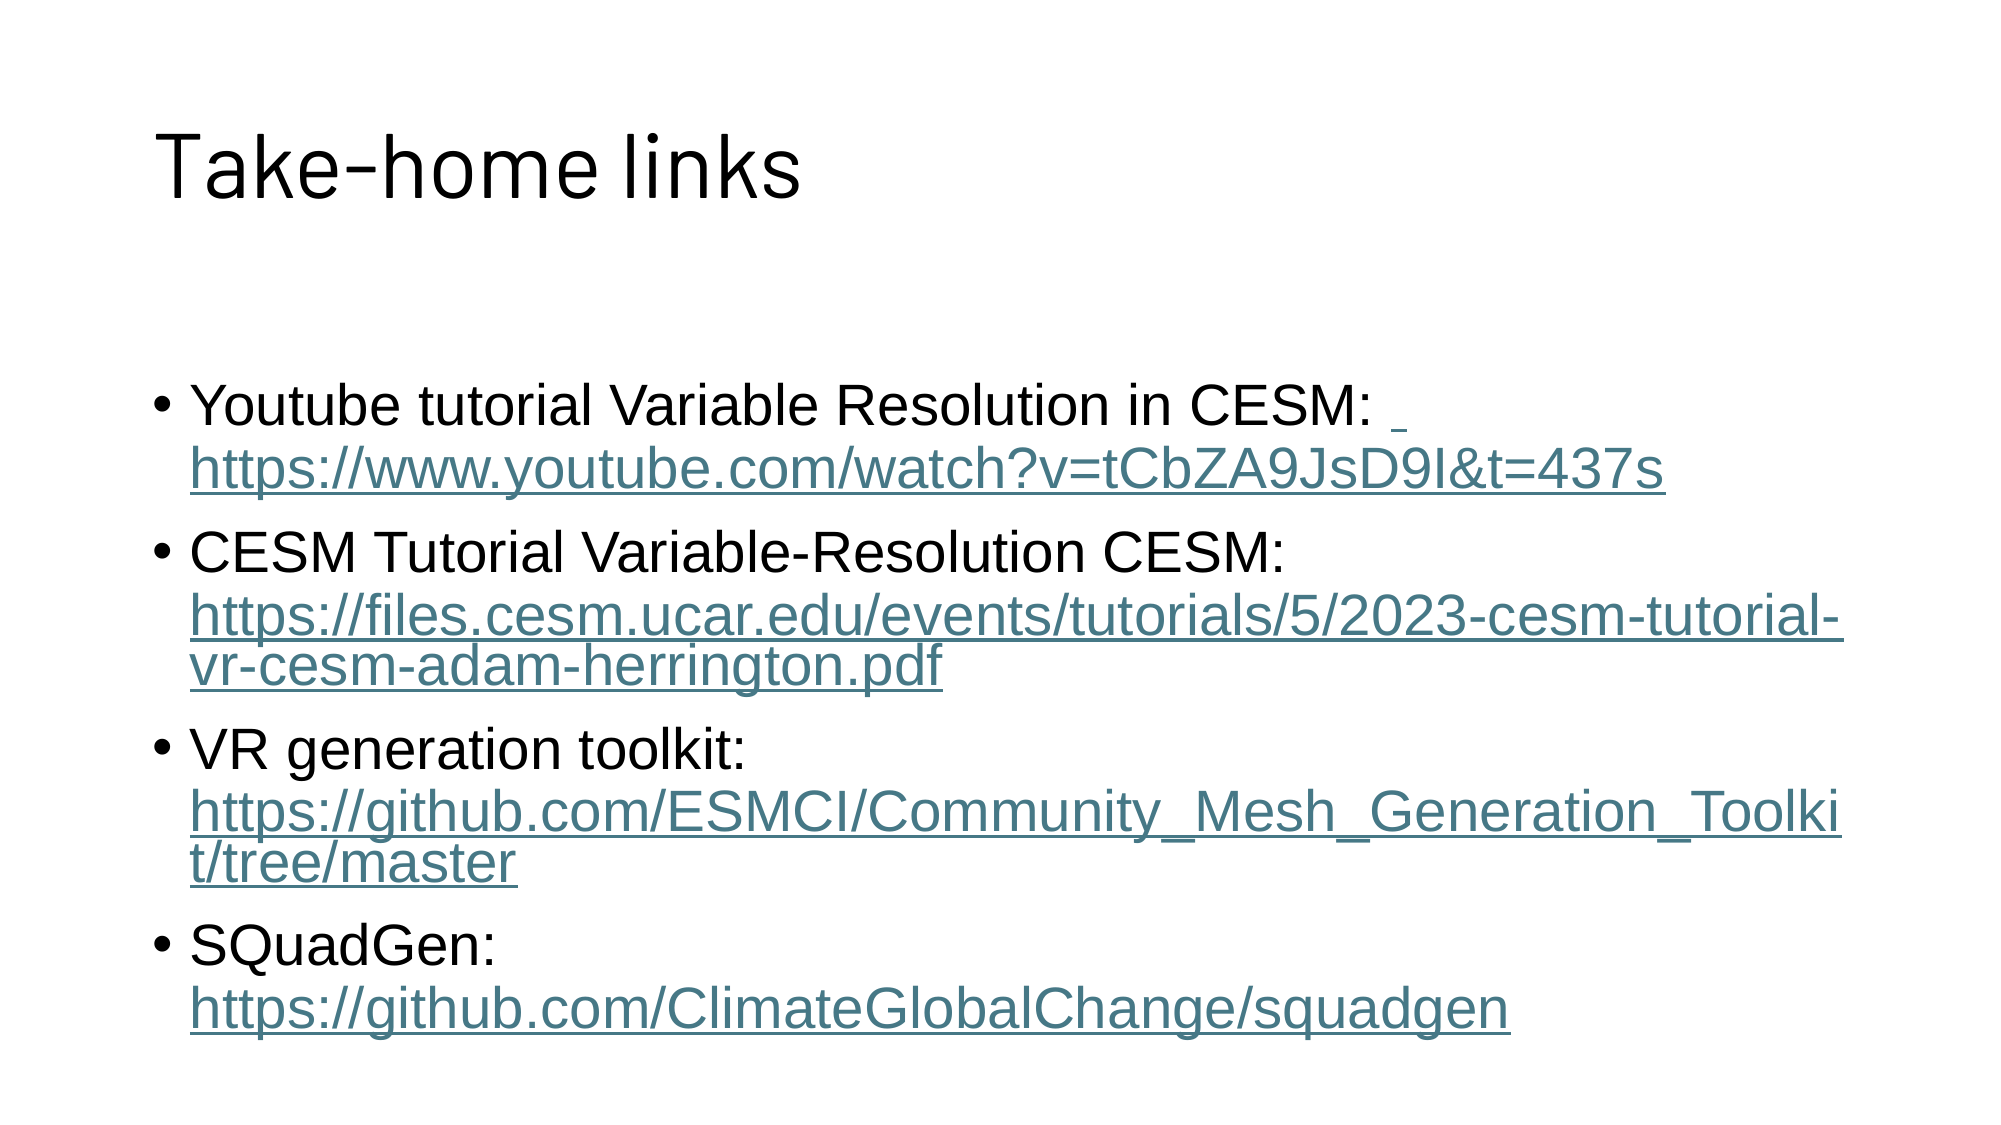

# Take-home links

Youtube tutorial Variable Resolution in CESM:  https://www.youtube.com/watch?v=tCbZA9JsD9I&t=437s
CESM Tutorial Variable-Resolution CESM: https://files.cesm.ucar.edu/events/tutorials/5/2023-cesm-tutorial-vr-cesm-adam-herrington.pdf
VR generation toolkit: https://github.com/ESMCI/Community_Mesh_Generation_Toolkit/tree/master
SQuadGen:  https://github.com/ClimateGlobalChange/squadgen